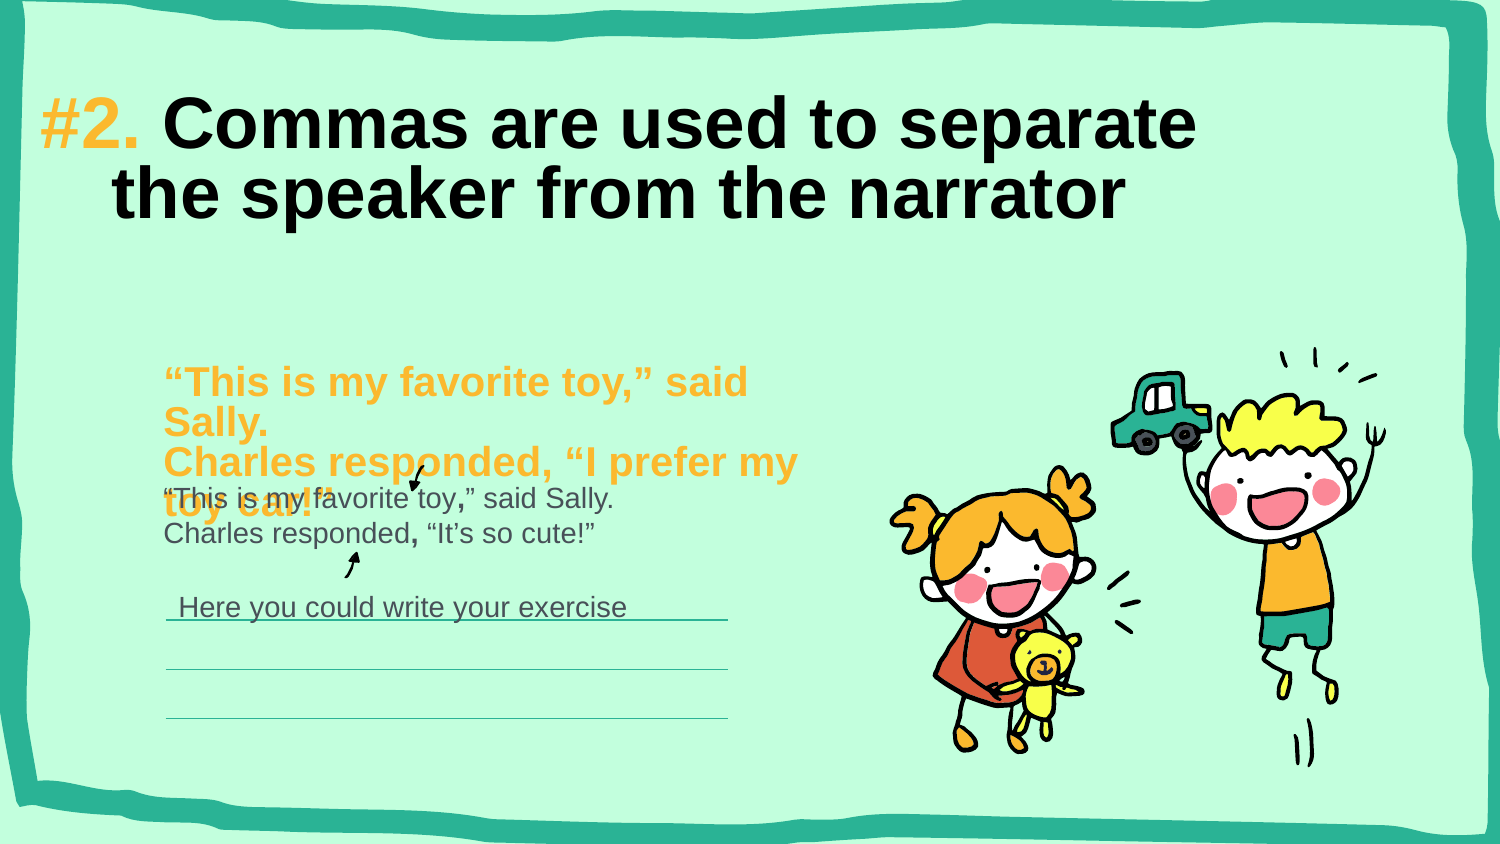

# #2. Commas are used to separate the speaker from the narrator

“This is my favorite toy,” said Sally.
Charles responded, “I prefer my toy car!”
“This is my favorite toy,” said Sally.
Charles responded, “It’s so cute!”

Here you could write your exercise